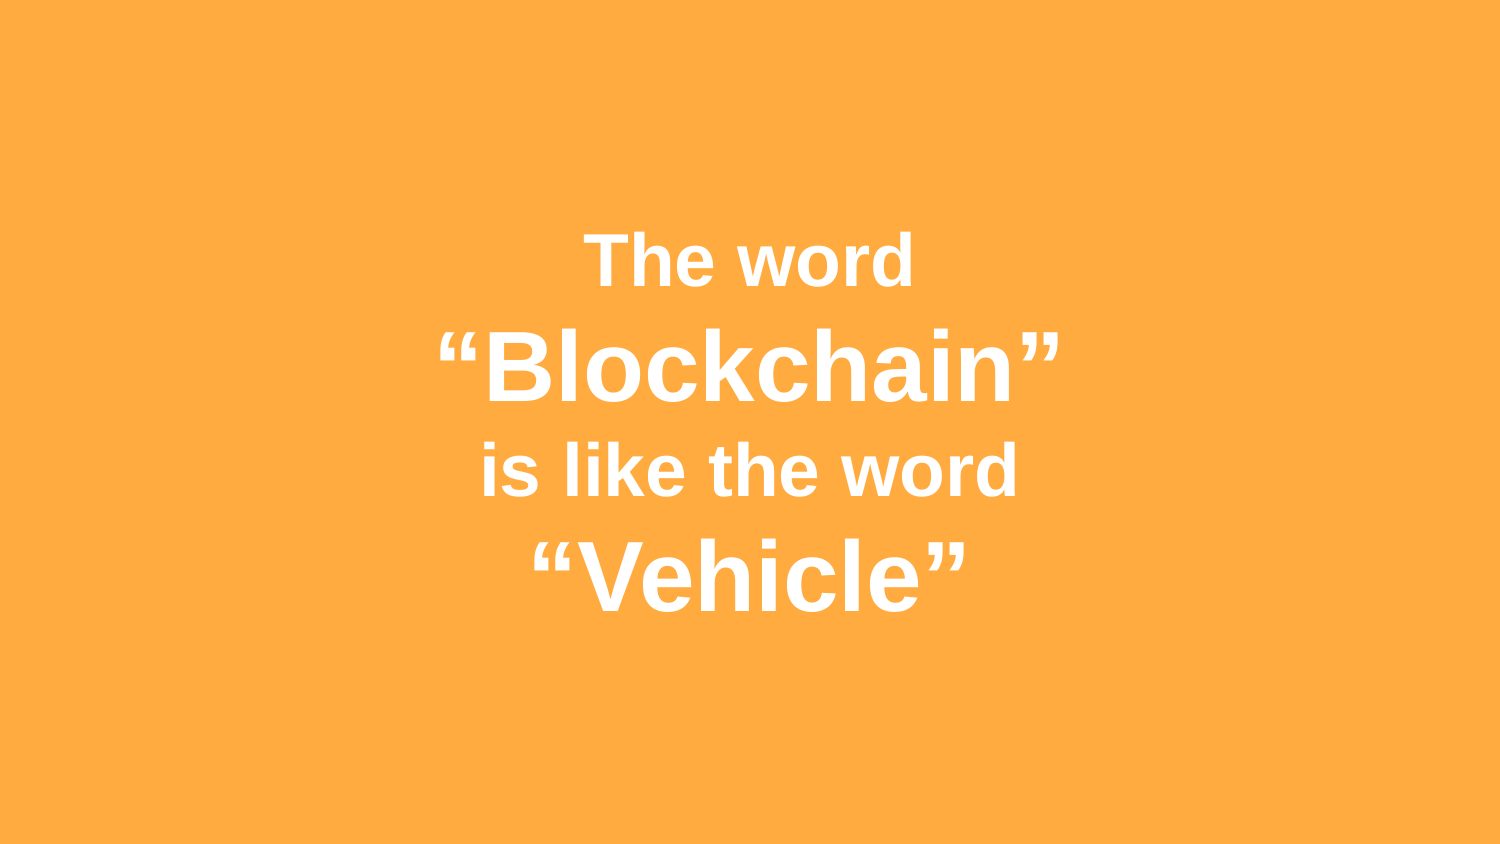

# The word
“Blockchain”
is like the word
“Vehicle”